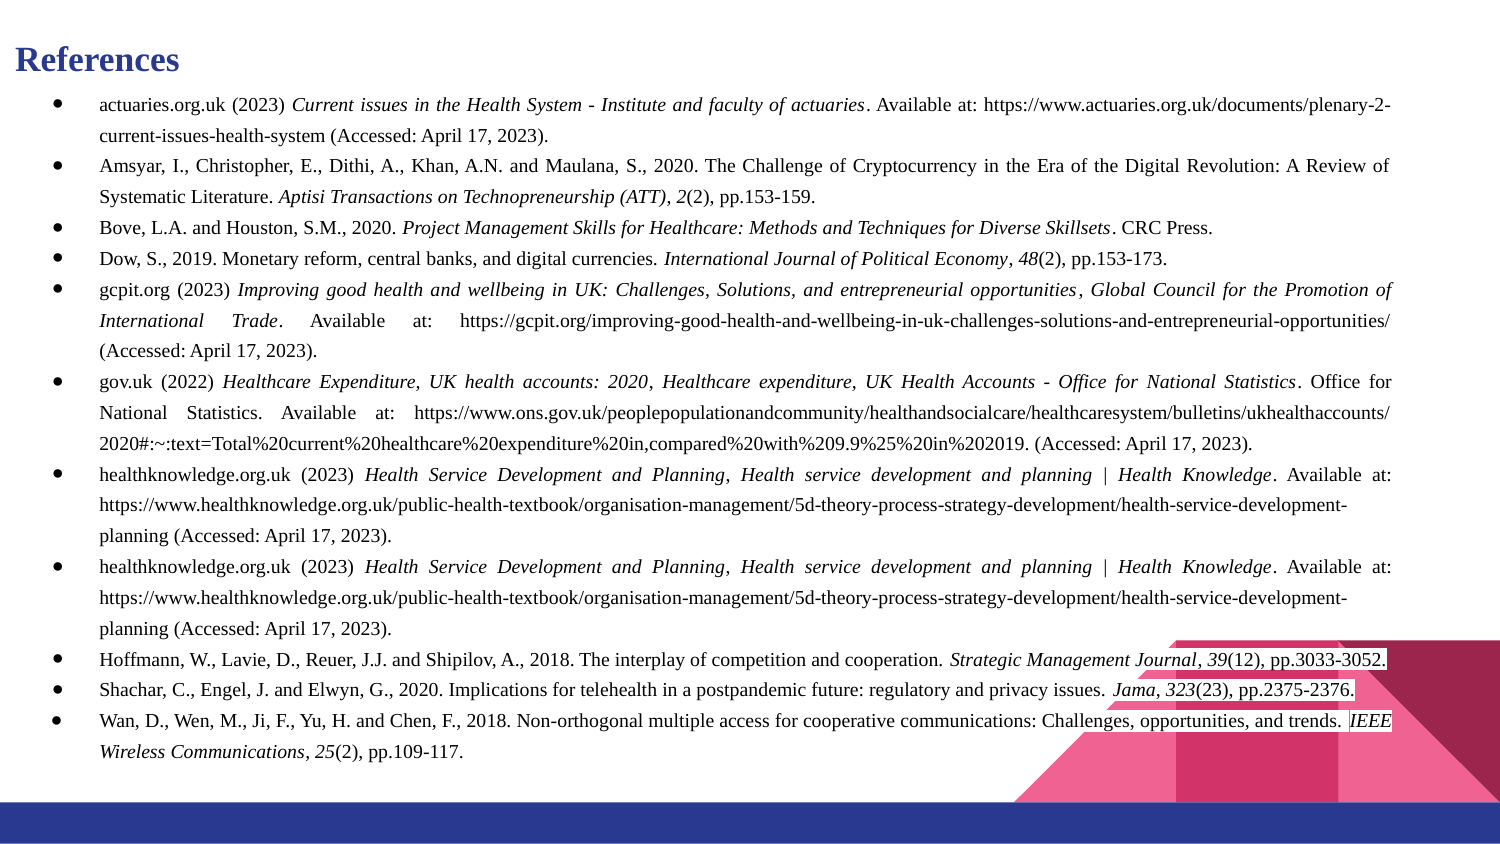

# References
actuaries.org.uk (2023) Current issues in the Health System - Institute and faculty of actuaries. Available at: https://www.actuaries.org.uk/documents/plenary-2-current-issues-health-system (Accessed: April 17, 2023).
Amsyar, I., Christopher, E., Dithi, A., Khan, A.N. and Maulana, S., 2020. The Challenge of Cryptocurrency in the Era of the Digital Revolution: A Review of Systematic Literature. Aptisi Transactions on Technopreneurship (ATT), 2(2), pp.153-159.
Bove, L.A. and Houston, S.M., 2020. Project Management Skills for Healthcare: Methods and Techniques for Diverse Skillsets. CRC Press.
Dow, S., 2019. Monetary reform, central banks, and digital currencies. International Journal of Political Economy, 48(2), pp.153-173.
gcpit.org (2023) Improving good health and wellbeing in UK: Challenges, Solutions, and entrepreneurial opportunities, Global Council for the Promotion of International Trade. Available at: https://gcpit.org/improving-good-health-and-wellbeing-in-uk-challenges-solutions-and-entrepreneurial-opportunities/ (Accessed: April 17, 2023).
gov.uk (2022) Healthcare Expenditure, UK health accounts: 2020, Healthcare expenditure, UK Health Accounts - Office for National Statistics. Office for National Statistics. Available at: https://www.ons.gov.uk/peoplepopulationandcommunity/healthandsocialcare/healthcaresystem/bulletins/ukhealthaccounts/2020#:~:text=Total%20current%20healthcare%20expenditure%20in,compared%20with%209.9%25%20in%202019. (Accessed: April 17, 2023).
healthknowledge.org.uk (2023) Health Service Development and Planning, Health service development and planning | Health Knowledge. Available at: https://www.healthknowledge.org.uk/public-health-textbook/organisation-management/5d-theory-process-strategy-development/health-service-development-planning (Accessed: April 17, 2023).
healthknowledge.org.uk (2023) Health Service Development and Planning, Health service development and planning | Health Knowledge. Available at: https://www.healthknowledge.org.uk/public-health-textbook/organisation-management/5d-theory-process-strategy-development/health-service-development-planning (Accessed: April 17, 2023).
Hoffmann, W., Lavie, D., Reuer, J.J. and Shipilov, A., 2018. The interplay of competition and cooperation. Strategic Management Journal, 39(12), pp.3033-3052.
Shachar, C., Engel, J. and Elwyn, G., 2020. Implications for telehealth in a postpandemic future: regulatory and privacy issues. Jama, 323(23), pp.2375-2376.
Wan, D., Wen, M., Ji, F., Yu, H. and Chen, F., 2018. Non-orthogonal multiple access for cooperative communications: Challenges, opportunities, and trends. IEEE Wireless Communications, 25(2), pp.109-117.